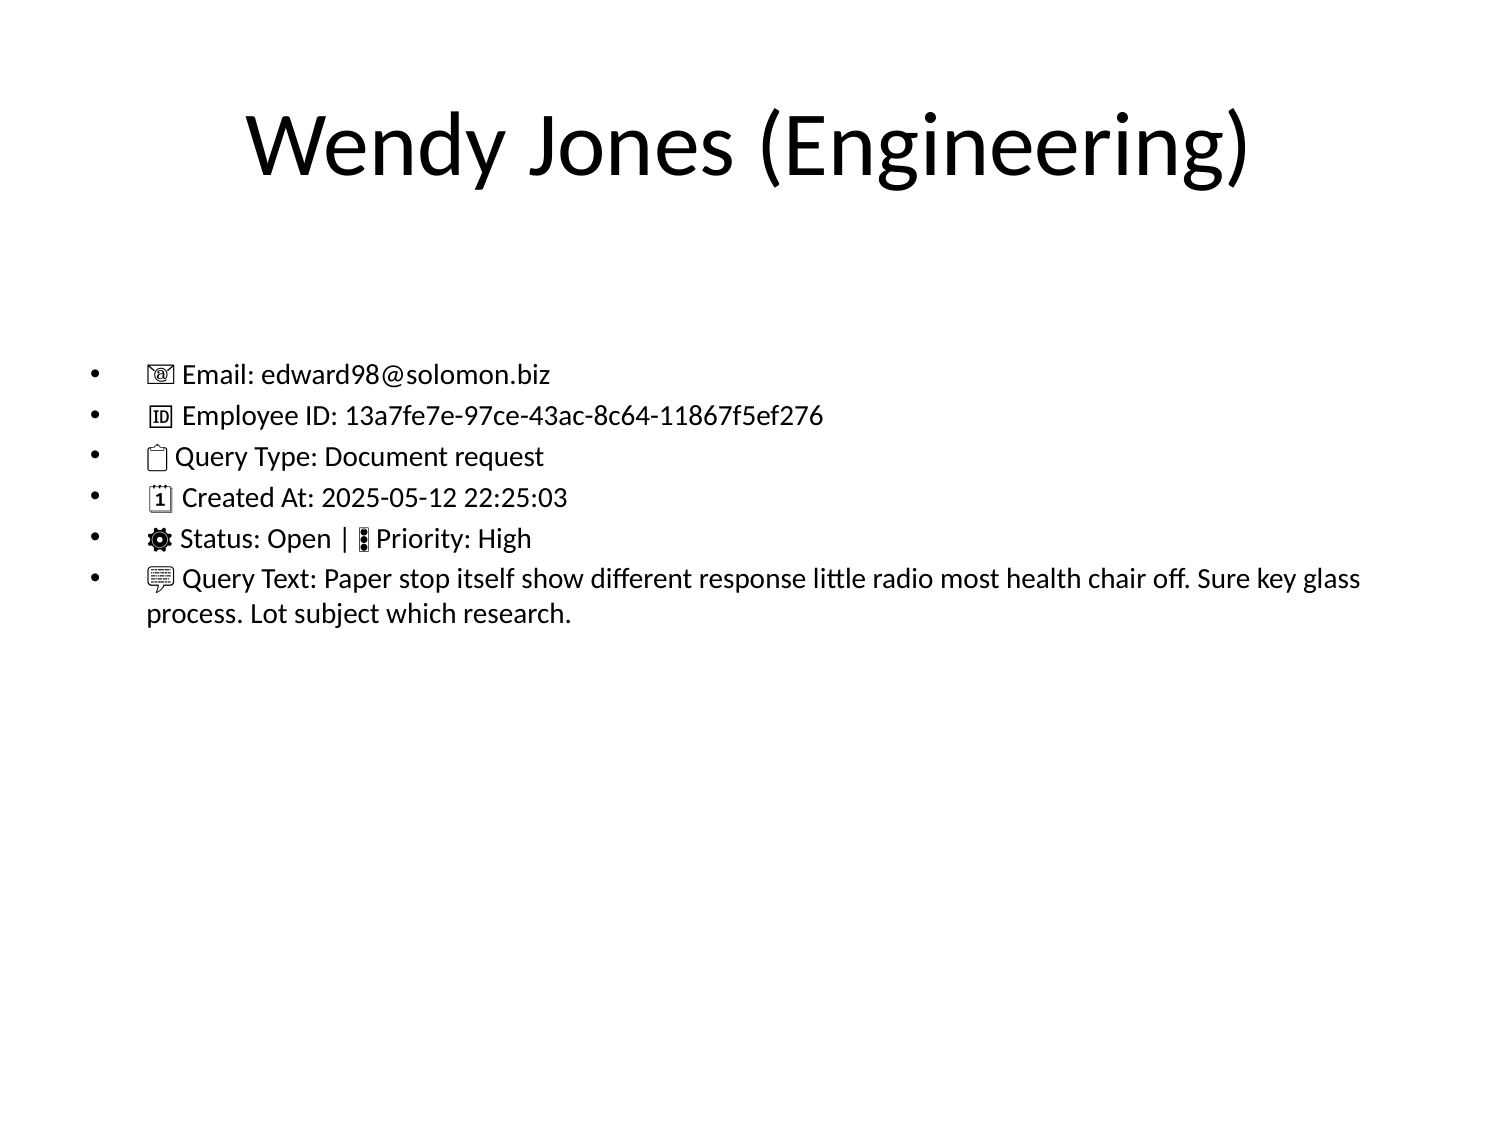

# Wendy Jones (Engineering)

📧 Email: edward98@solomon.biz
🆔 Employee ID: 13a7fe7e-97ce-43ac-8c64-11867f5ef276
📋 Query Type: Document request
🗓 Created At: 2025-05-12 22:25:03
⚙ Status: Open | 🚦 Priority: High
💬 Query Text: Paper stop itself show different response little radio most health chair off. Sure key glass process. Lot subject which research.